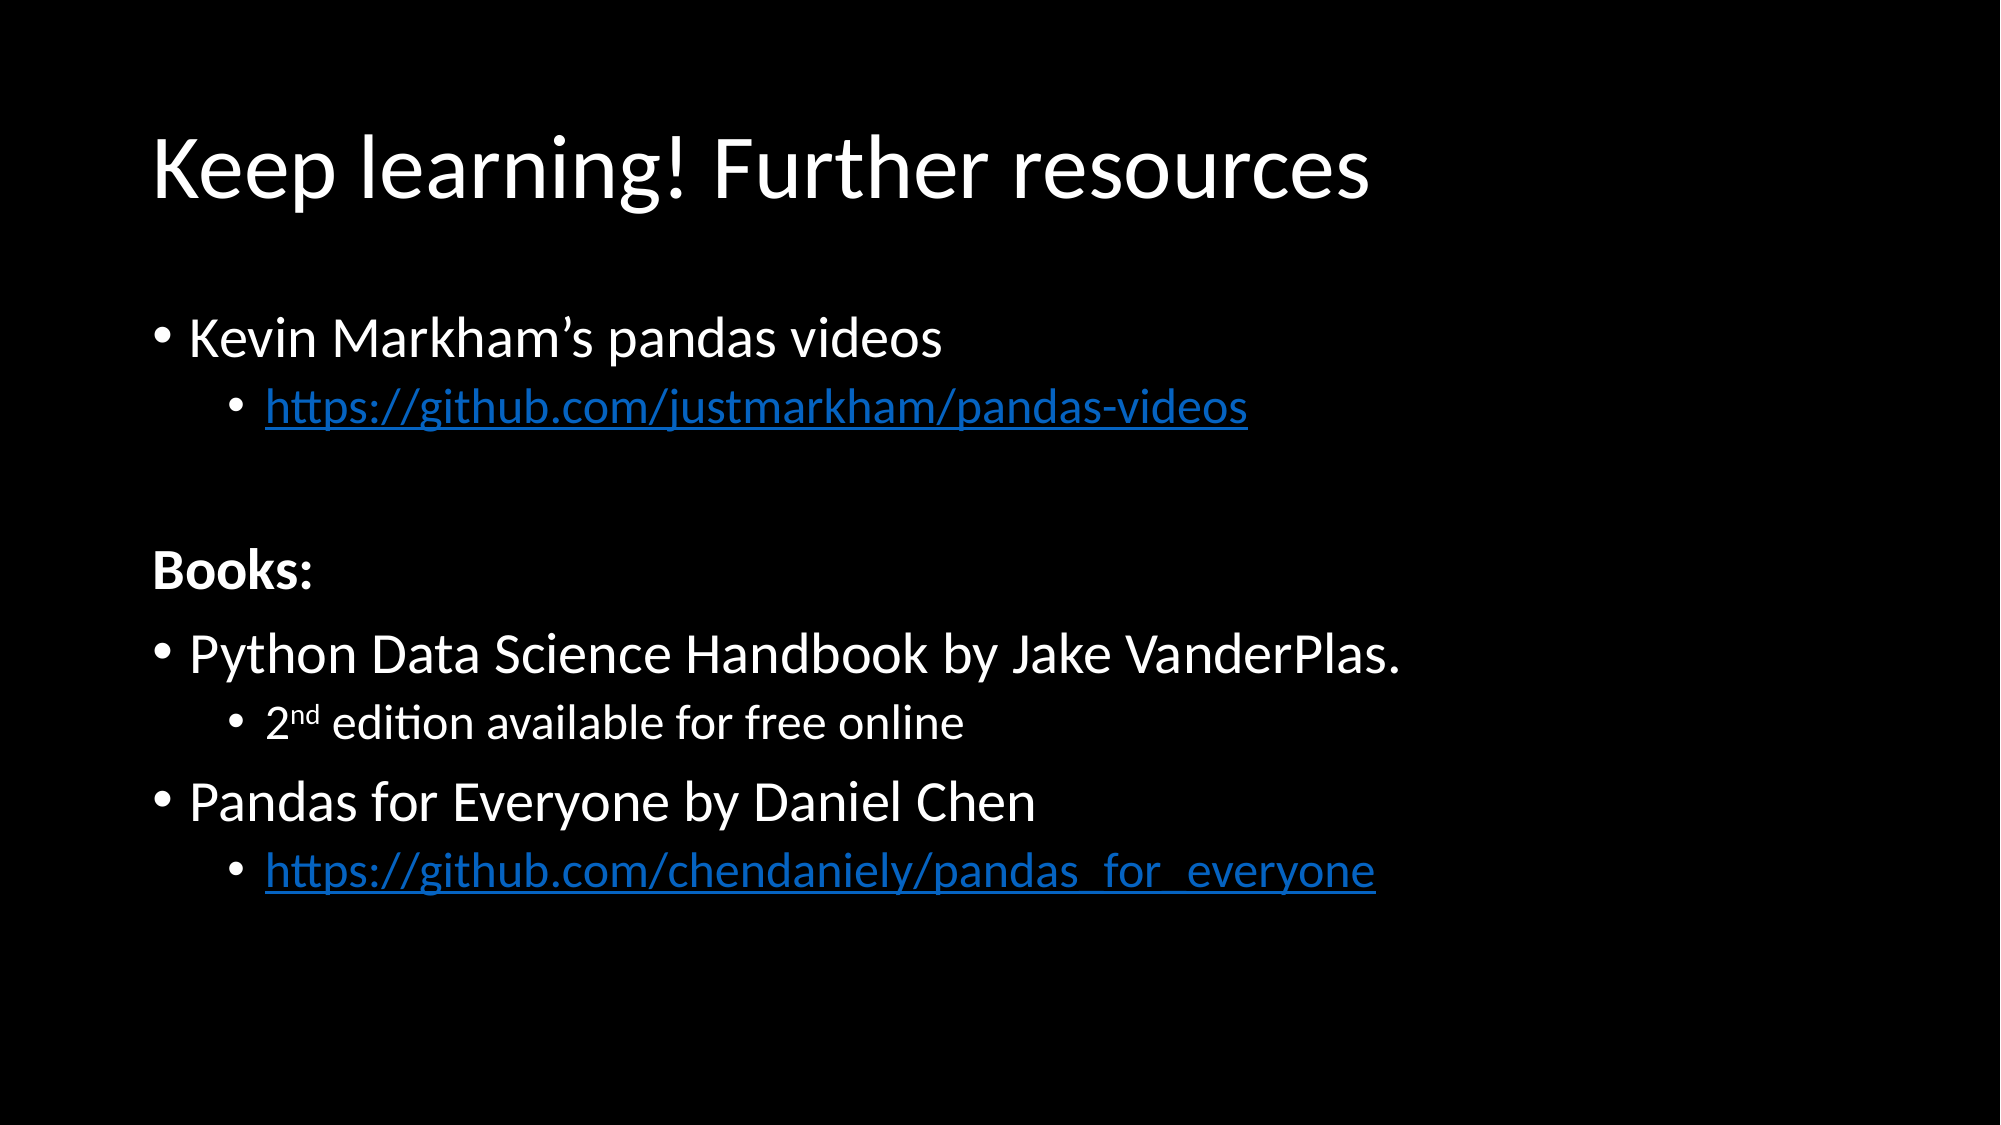

# Keep learning! Further resources
Kevin Markham’s pandas videos
https://github.com/justmarkham/pandas-videos

Books:
Python Data Science Handbook by Jake VanderPlas.
2nd edition available for free online
Pandas for Everyone by Daniel Chen
https://github.com/chendaniely/pandas_for_everyone